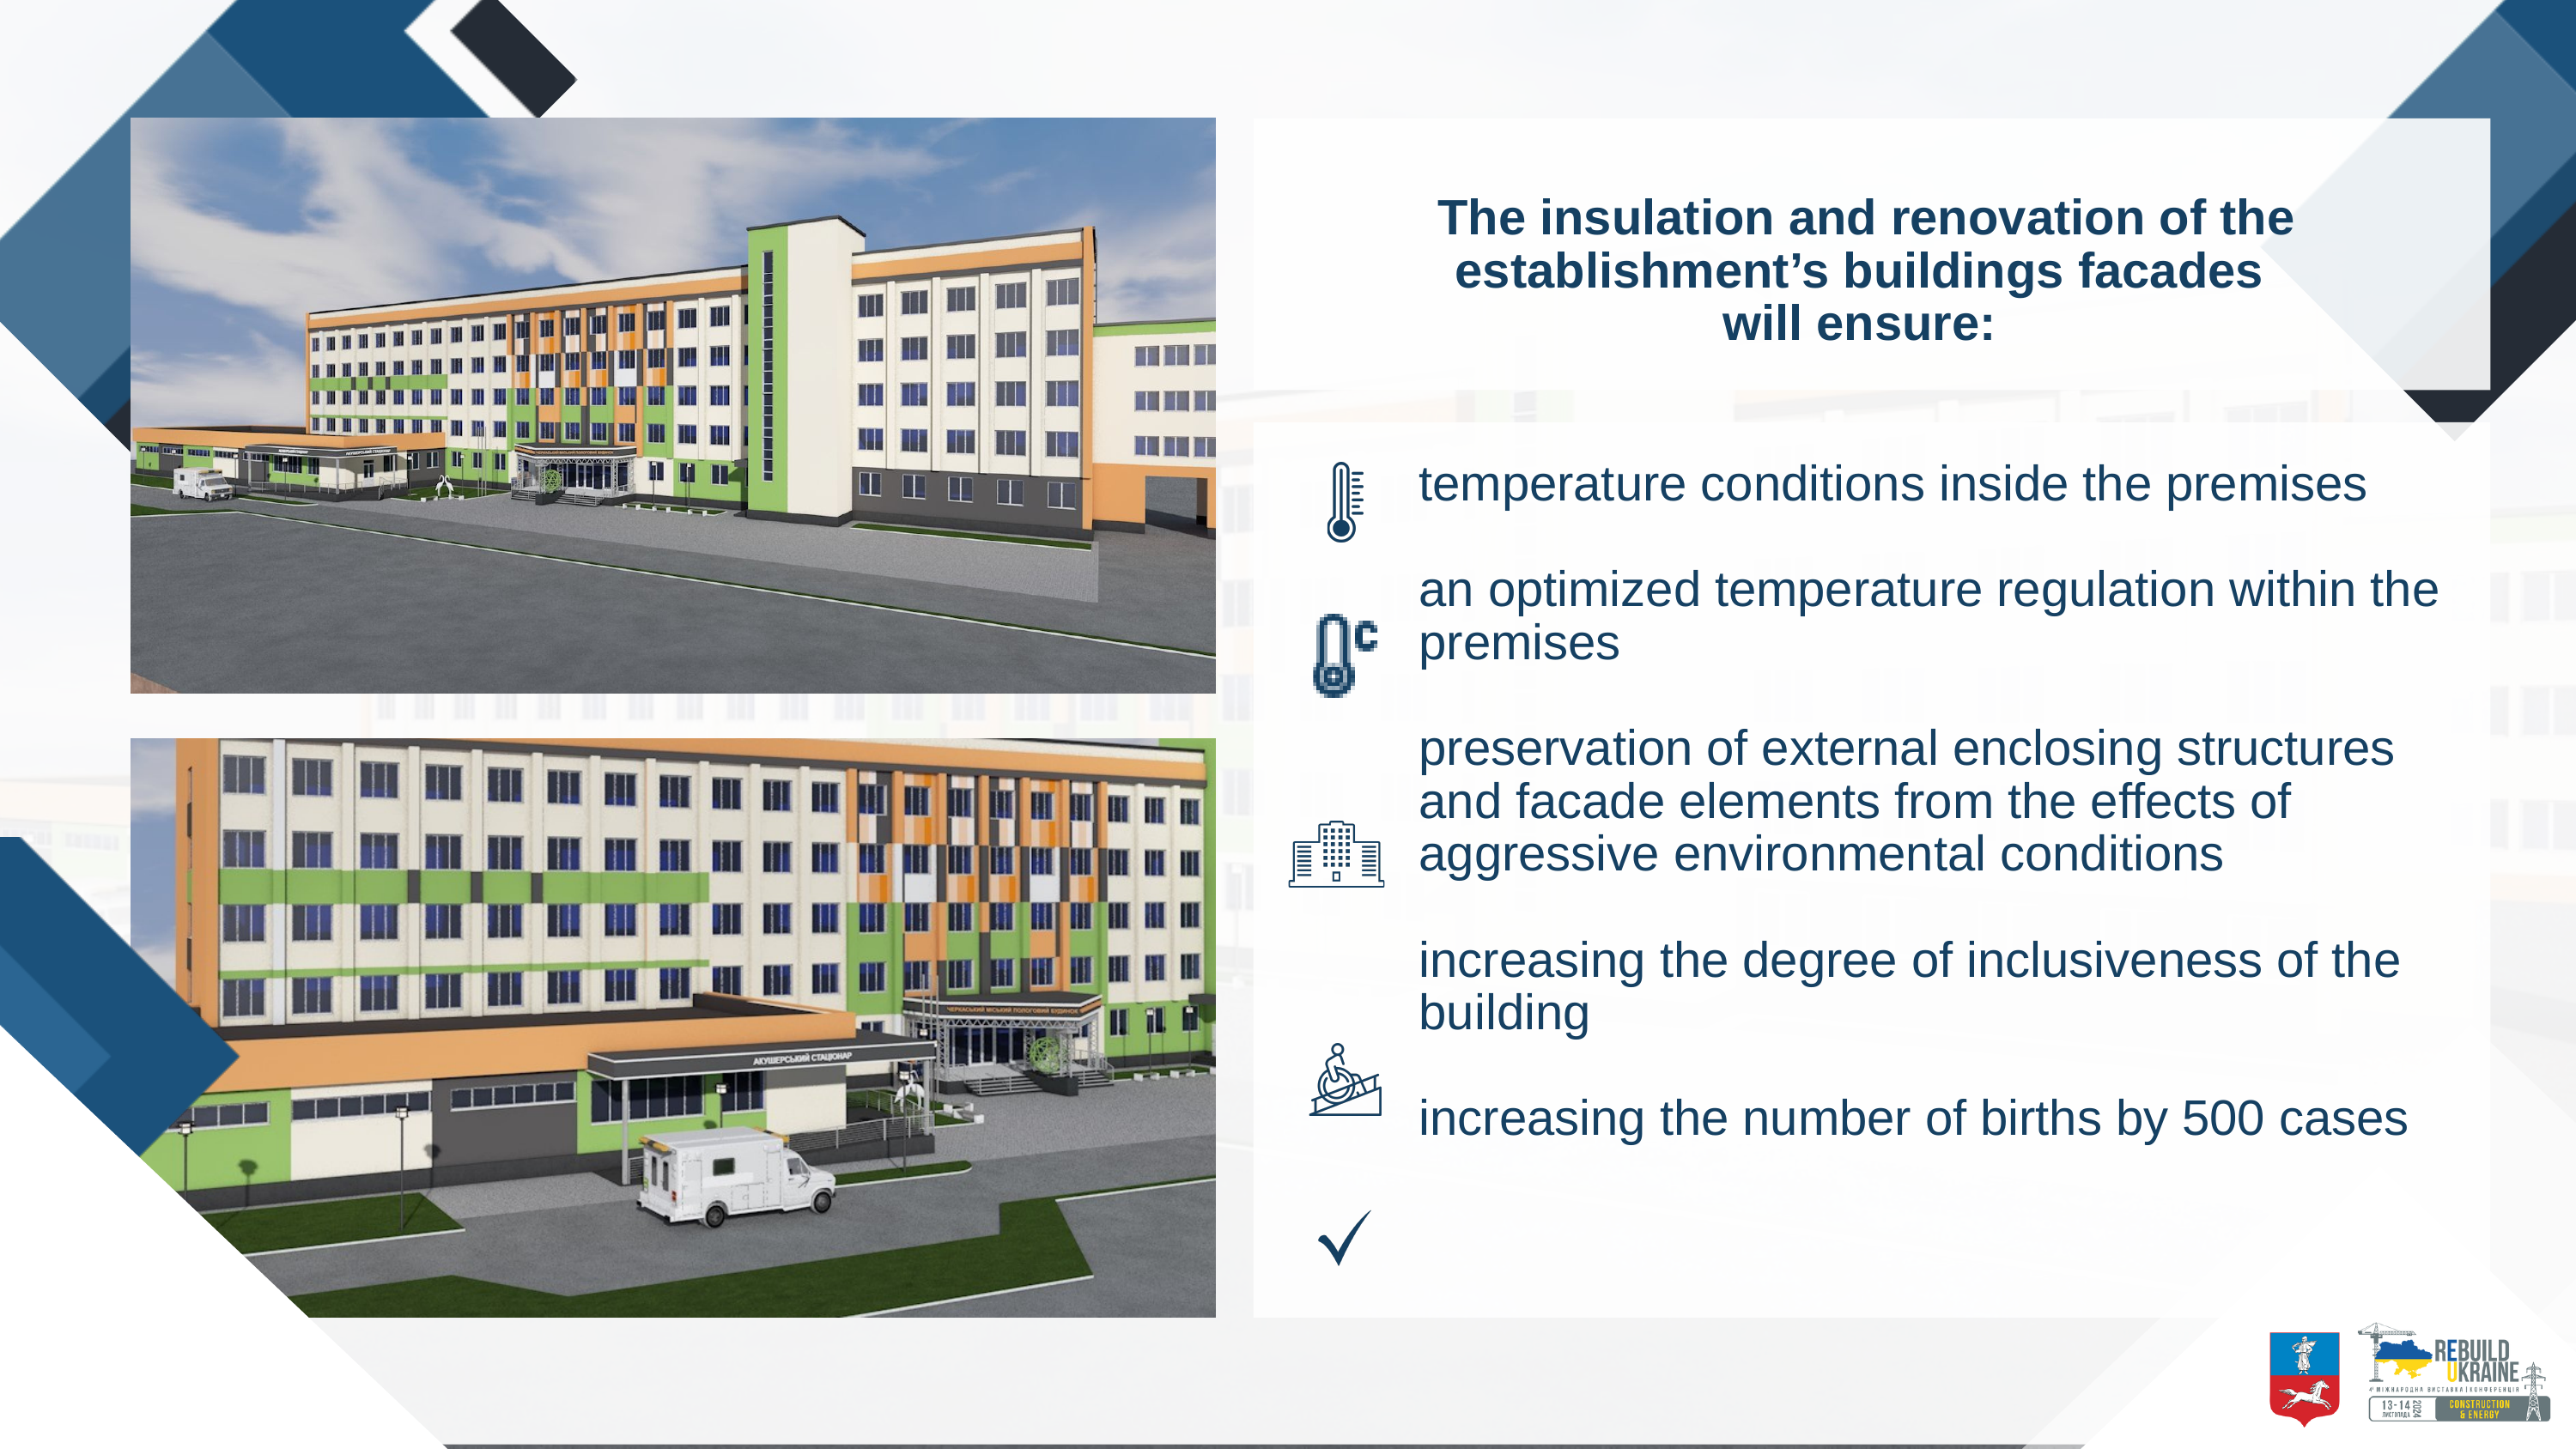

The insulation and renovation of the establishment’s buildings facades
will ensure:

temperature conditions inside the premises

an optimized temperature regulation within the premises

preservation of external enclosing structures and facade elements from the effects of aggressive environmental conditions

increasing the degree of inclusiveness of the building

increasing the number of births by 500 cases